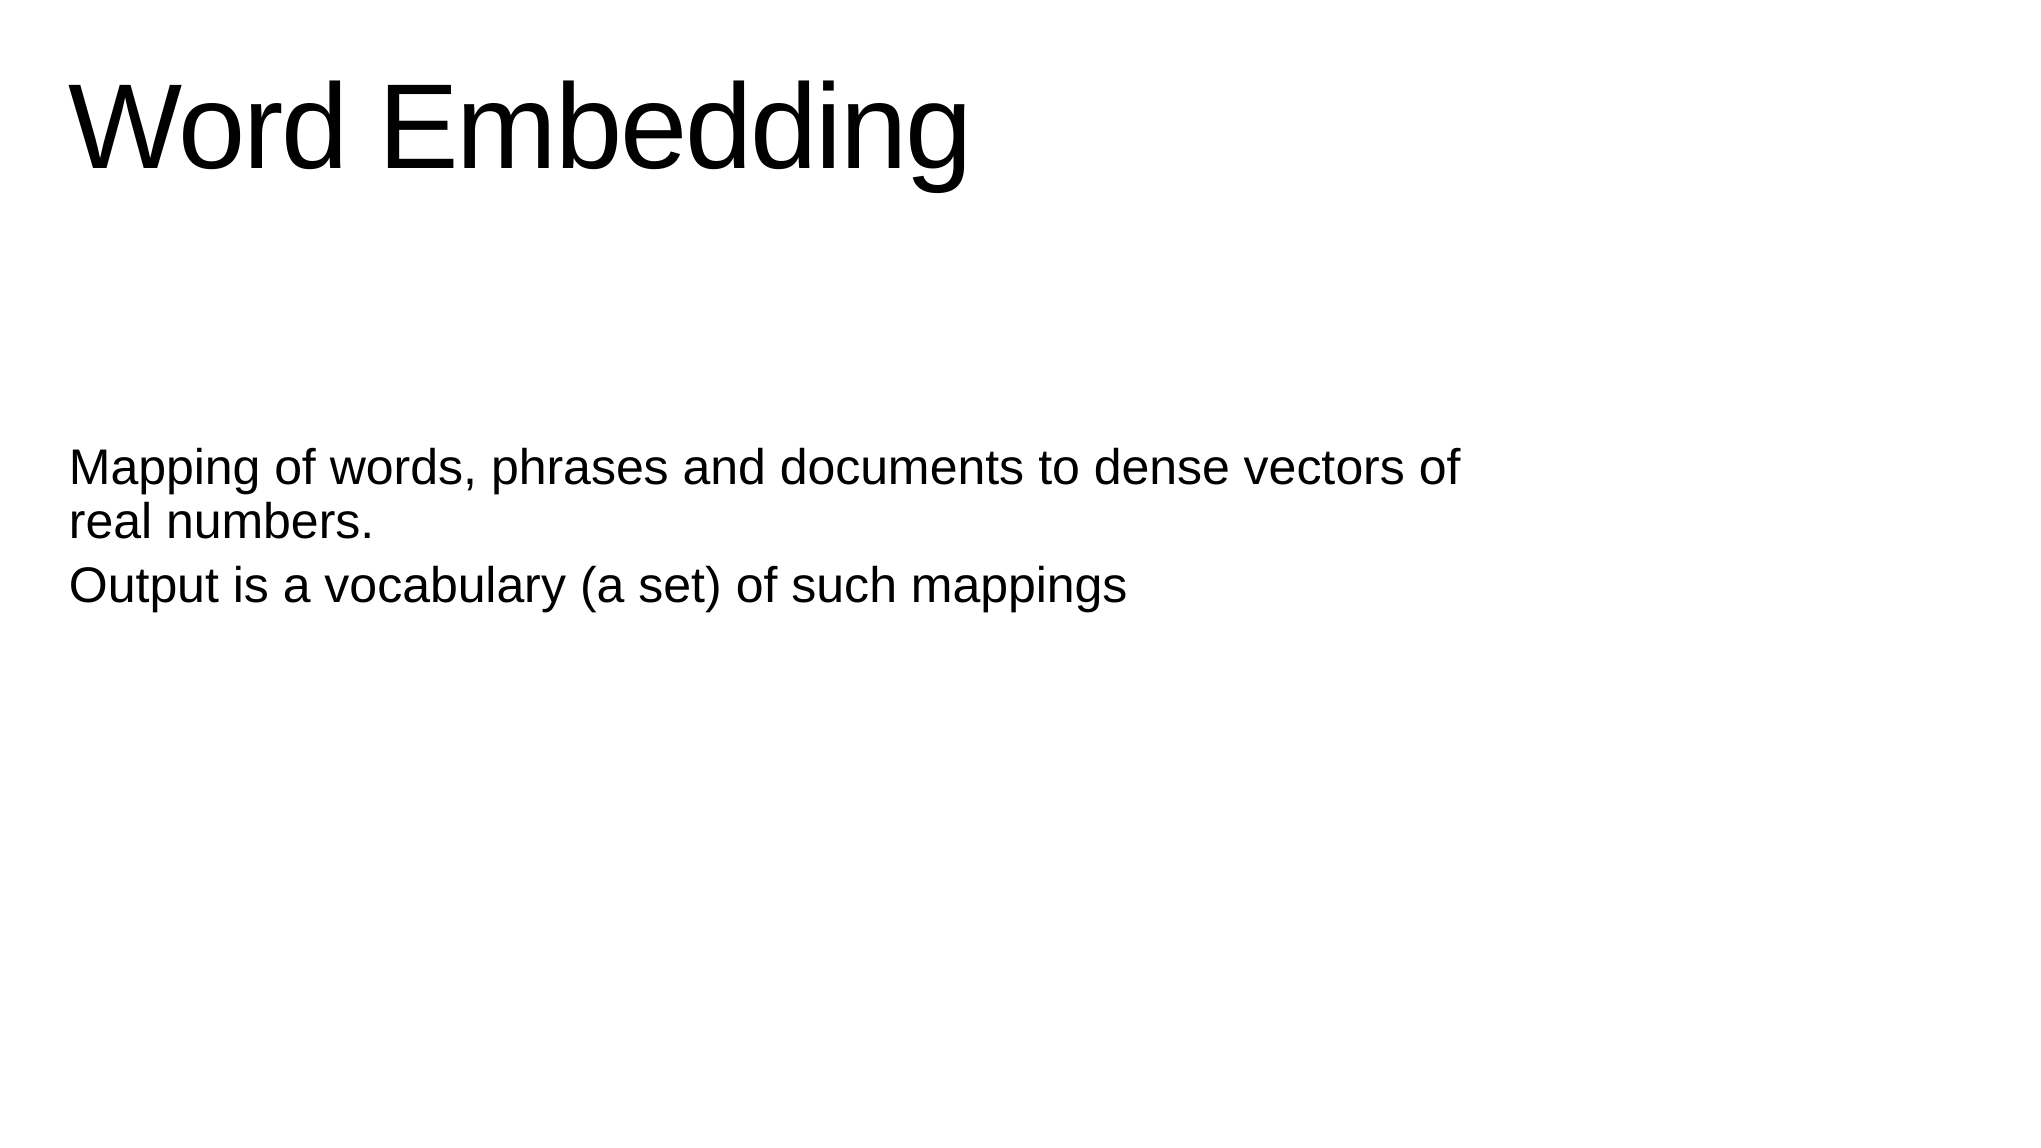

# Word Embedding
Mapping of words, phrases and documents to dense vectors of real numbers.
Output is a vocabulary (a set) of such mappings